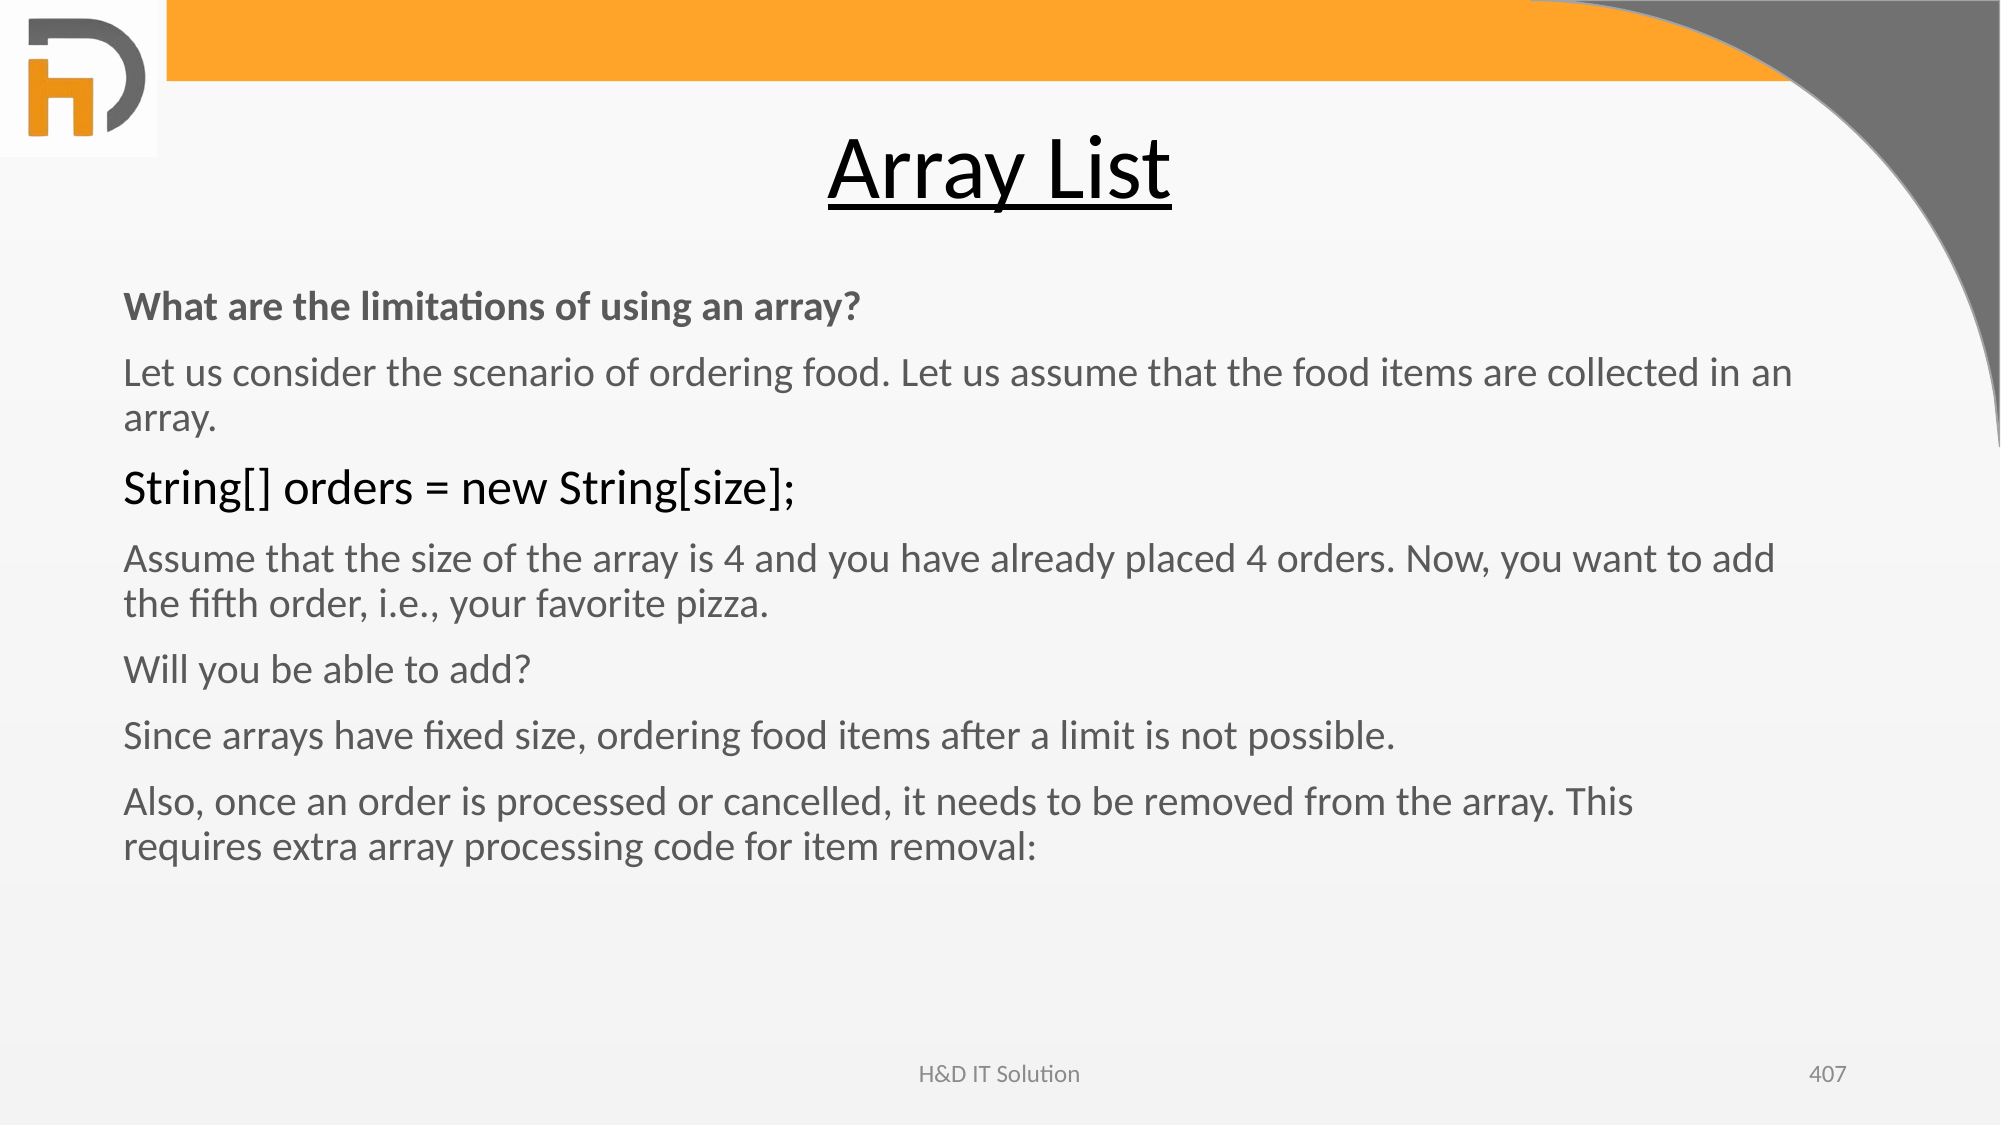

# Array List
What are the limitations of using an array?
Let us consider the scenario of ordering food. Let us assume that the food items are collected in an array.
String[] orders = new String[size];
Assume that the size of the array is 4 and you have already placed 4 orders. Now, you want to add the fifth order, i.e., your favorite pizza.
Will you be able to add?
Since arrays have fixed size, ordering food items after a limit is not possible.
Also, once an order is processed or cancelled, it needs to be removed from the array. This requires extra array processing code for item removal:

H&D IT Solution
407